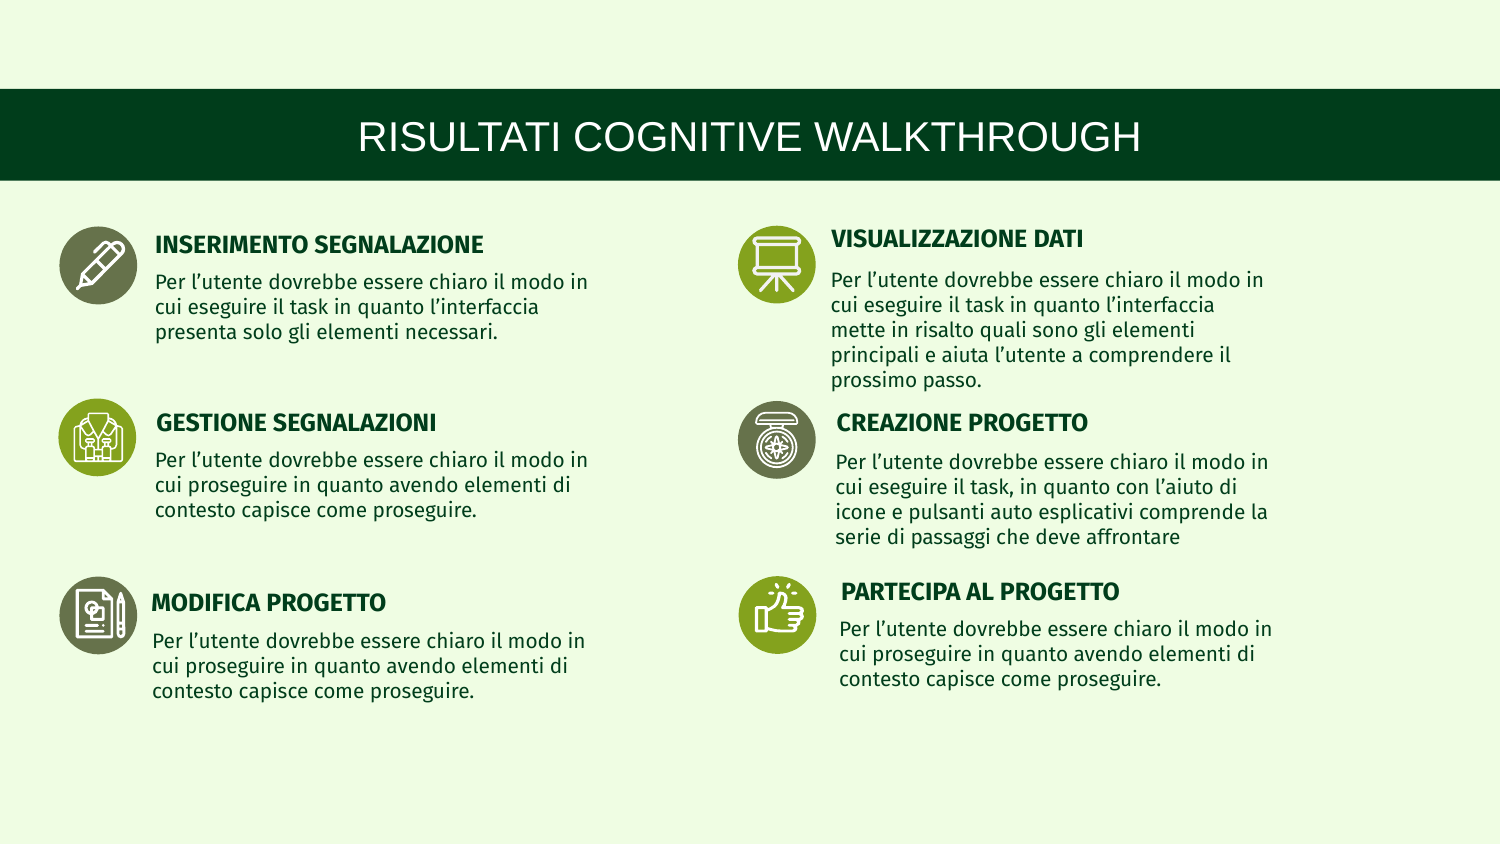

# RISULTATI COGNITIVE WALKTHROUGH
VISUALIZZAZIONE DATI
INSERIMENTO SEGNALAZIONE

Per l’utente dovrebbe essere chiaro il modo in cui eseguire il task in quanto l’interfaccia mette in risalto quali sono gli elementi principali e aiuta l’utente a comprendere il prossimo passo.
Per l’utente dovrebbe essere chiaro il modo in cui eseguire il task in quanto l’interfaccia presenta solo gli elementi necessari.
GESTIONE SEGNALAZIONI
CREAZIONE PROGETTO

Per l’utente dovrebbe essere chiaro il modo in cui proseguire in quanto avendo elementi di contesto capisce come proseguire.
Per l’utente dovrebbe essere chiaro il modo in cui eseguire il task, in quanto con l’aiuto di icone e pulsanti auto esplicativi comprende la serie di passaggi che deve affrontare
PARTECIPA AL PROGETTO
MODIFICA PROGETTO

Per l’utente dovrebbe essere chiaro il modo in cui proseguire in quanto avendo elementi di contesto capisce come proseguire.
Per l’utente dovrebbe essere chiaro il modo in cui proseguire in quanto avendo elementi di contesto capisce come proseguire.